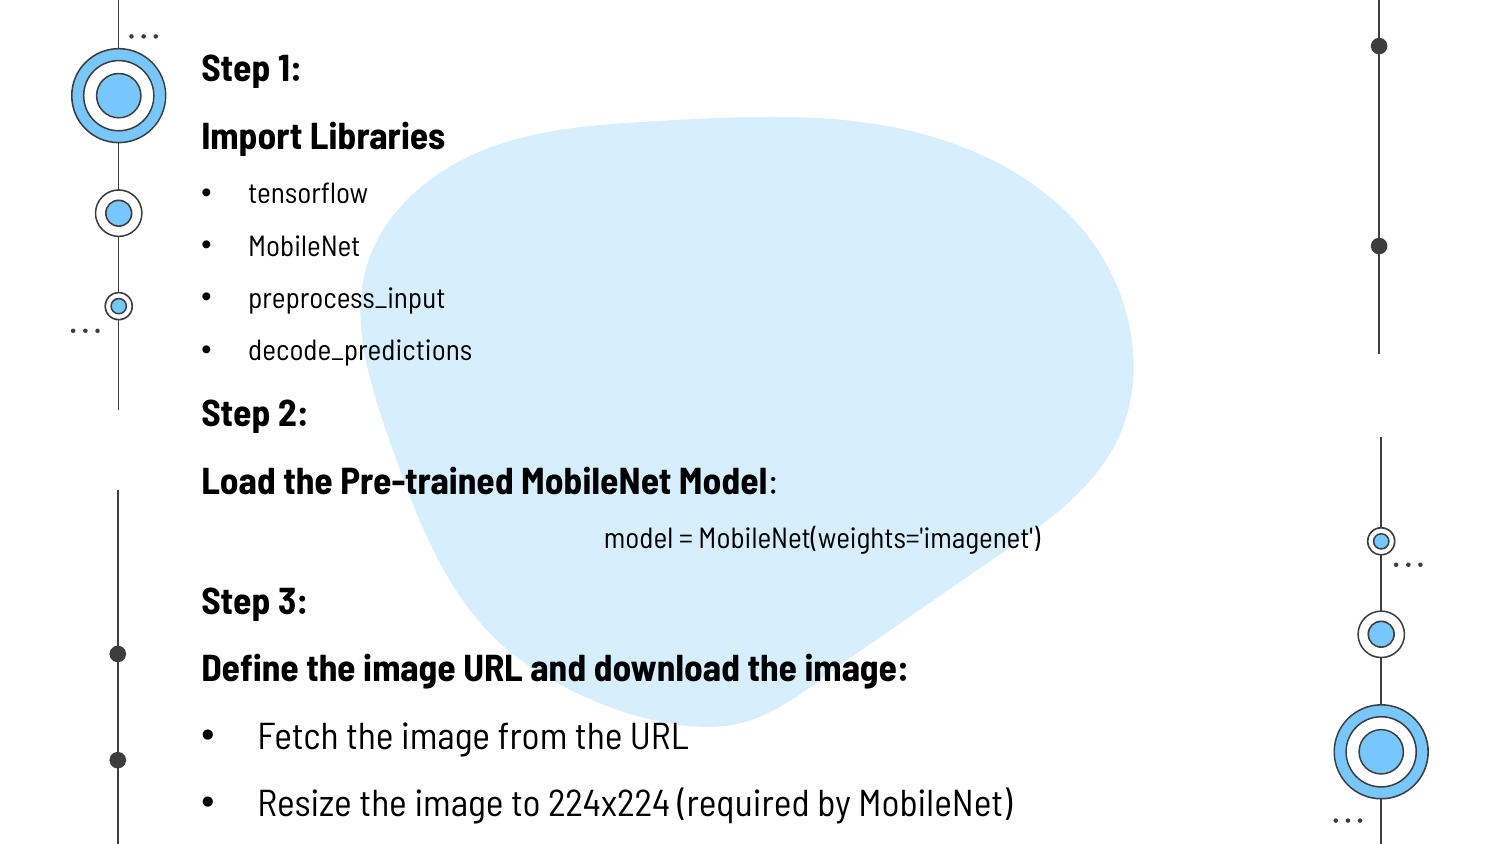

Step 1:
Import Libraries
tensorflow
MobileNet
preprocess_input
decode_predictions
Step 2:
Load the Pre-trained MobileNet Model:
model = MobileNet(weights='imagenet')
Step 3:
Define the image URL and download the image:
Fetch the image from the URL
Resize the image to 224x224 (required by MobileNet)